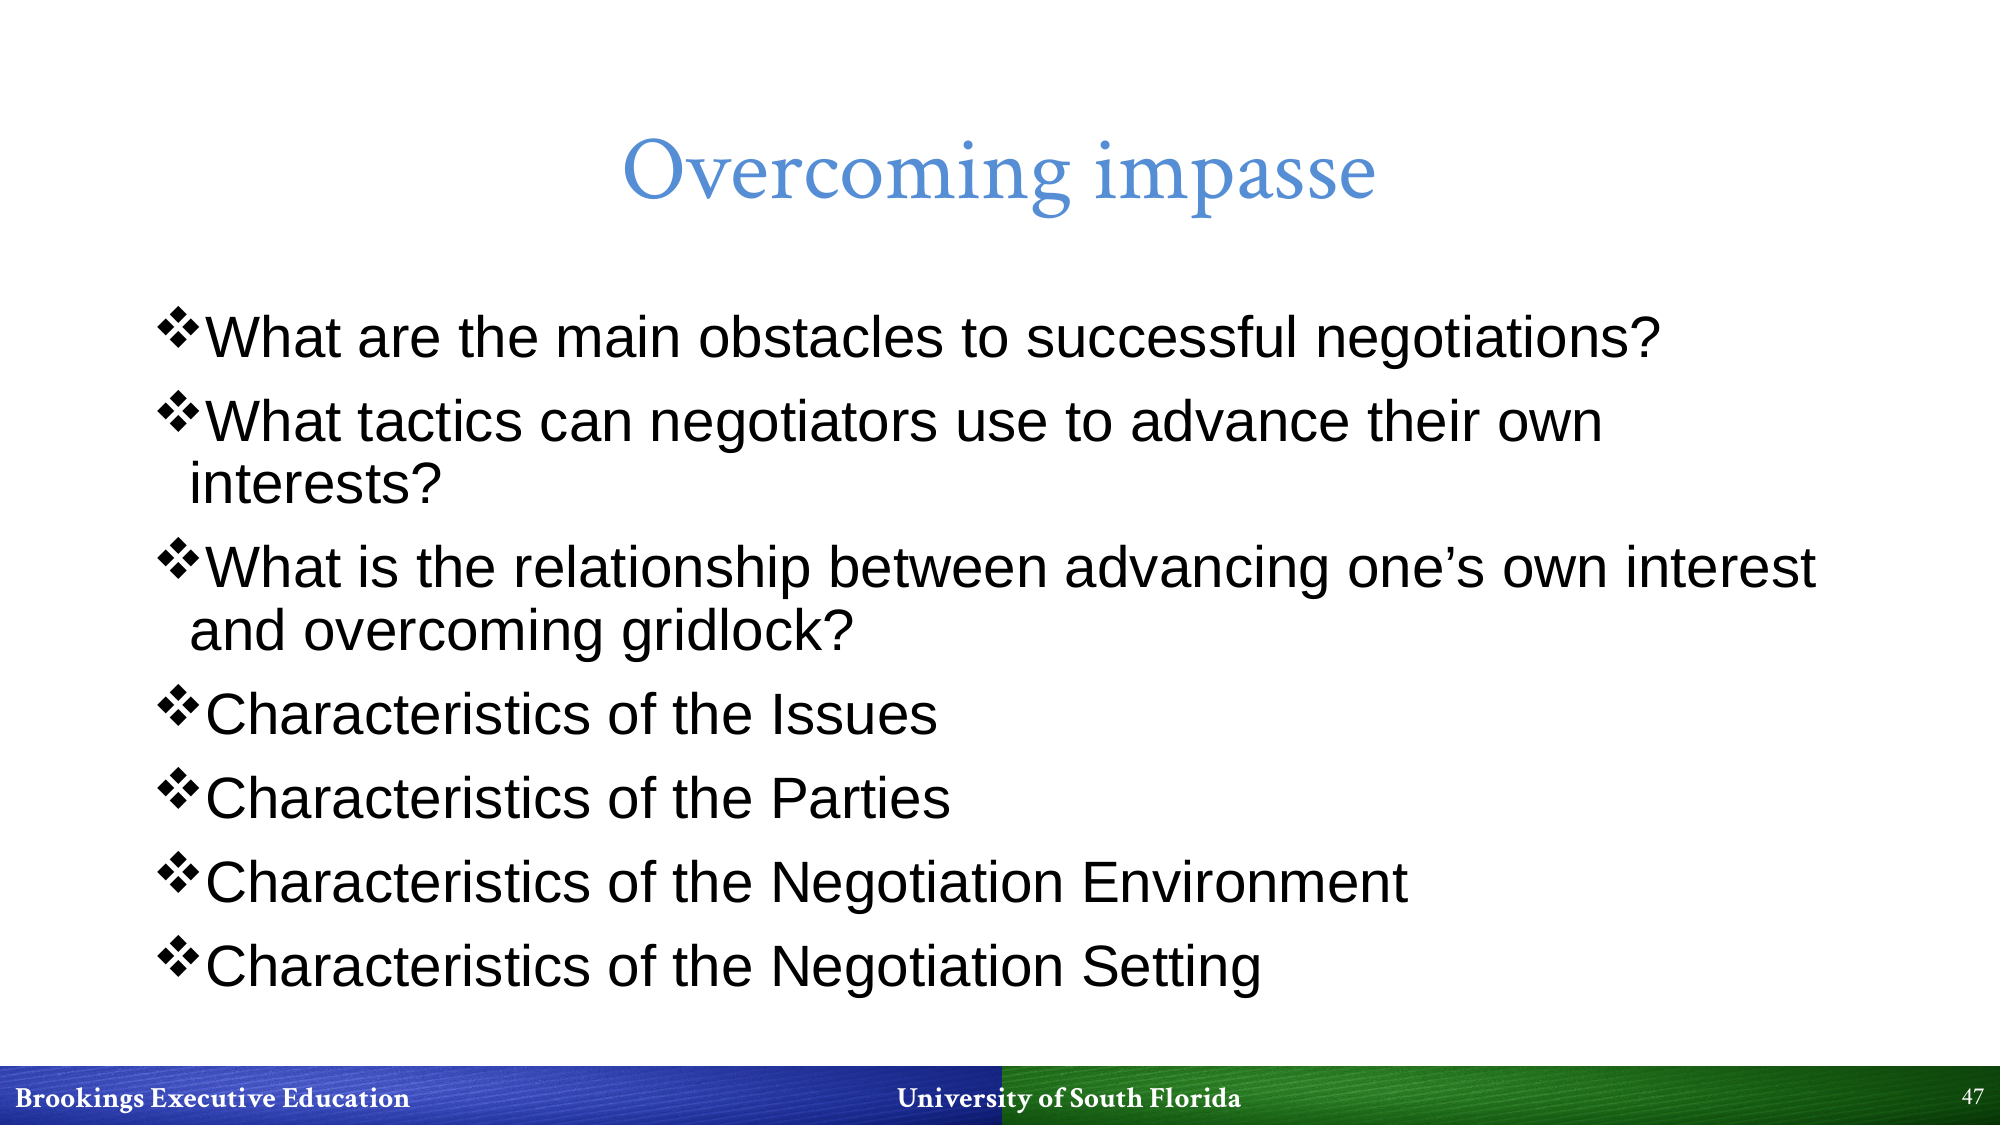

# Overcoming impasse
What are the main obstacles to successful negotiations?
What tactics can negotiators use to advance their own interests?
What is the relationship between advancing one’s own interest and overcoming gridlock?
Characteristics of the Issues
Characteristics of the Parties
Characteristics of the Negotiation Environment
Characteristics of the Negotiation Setting

47
Brookings Executive Education                              		                University of South Florida